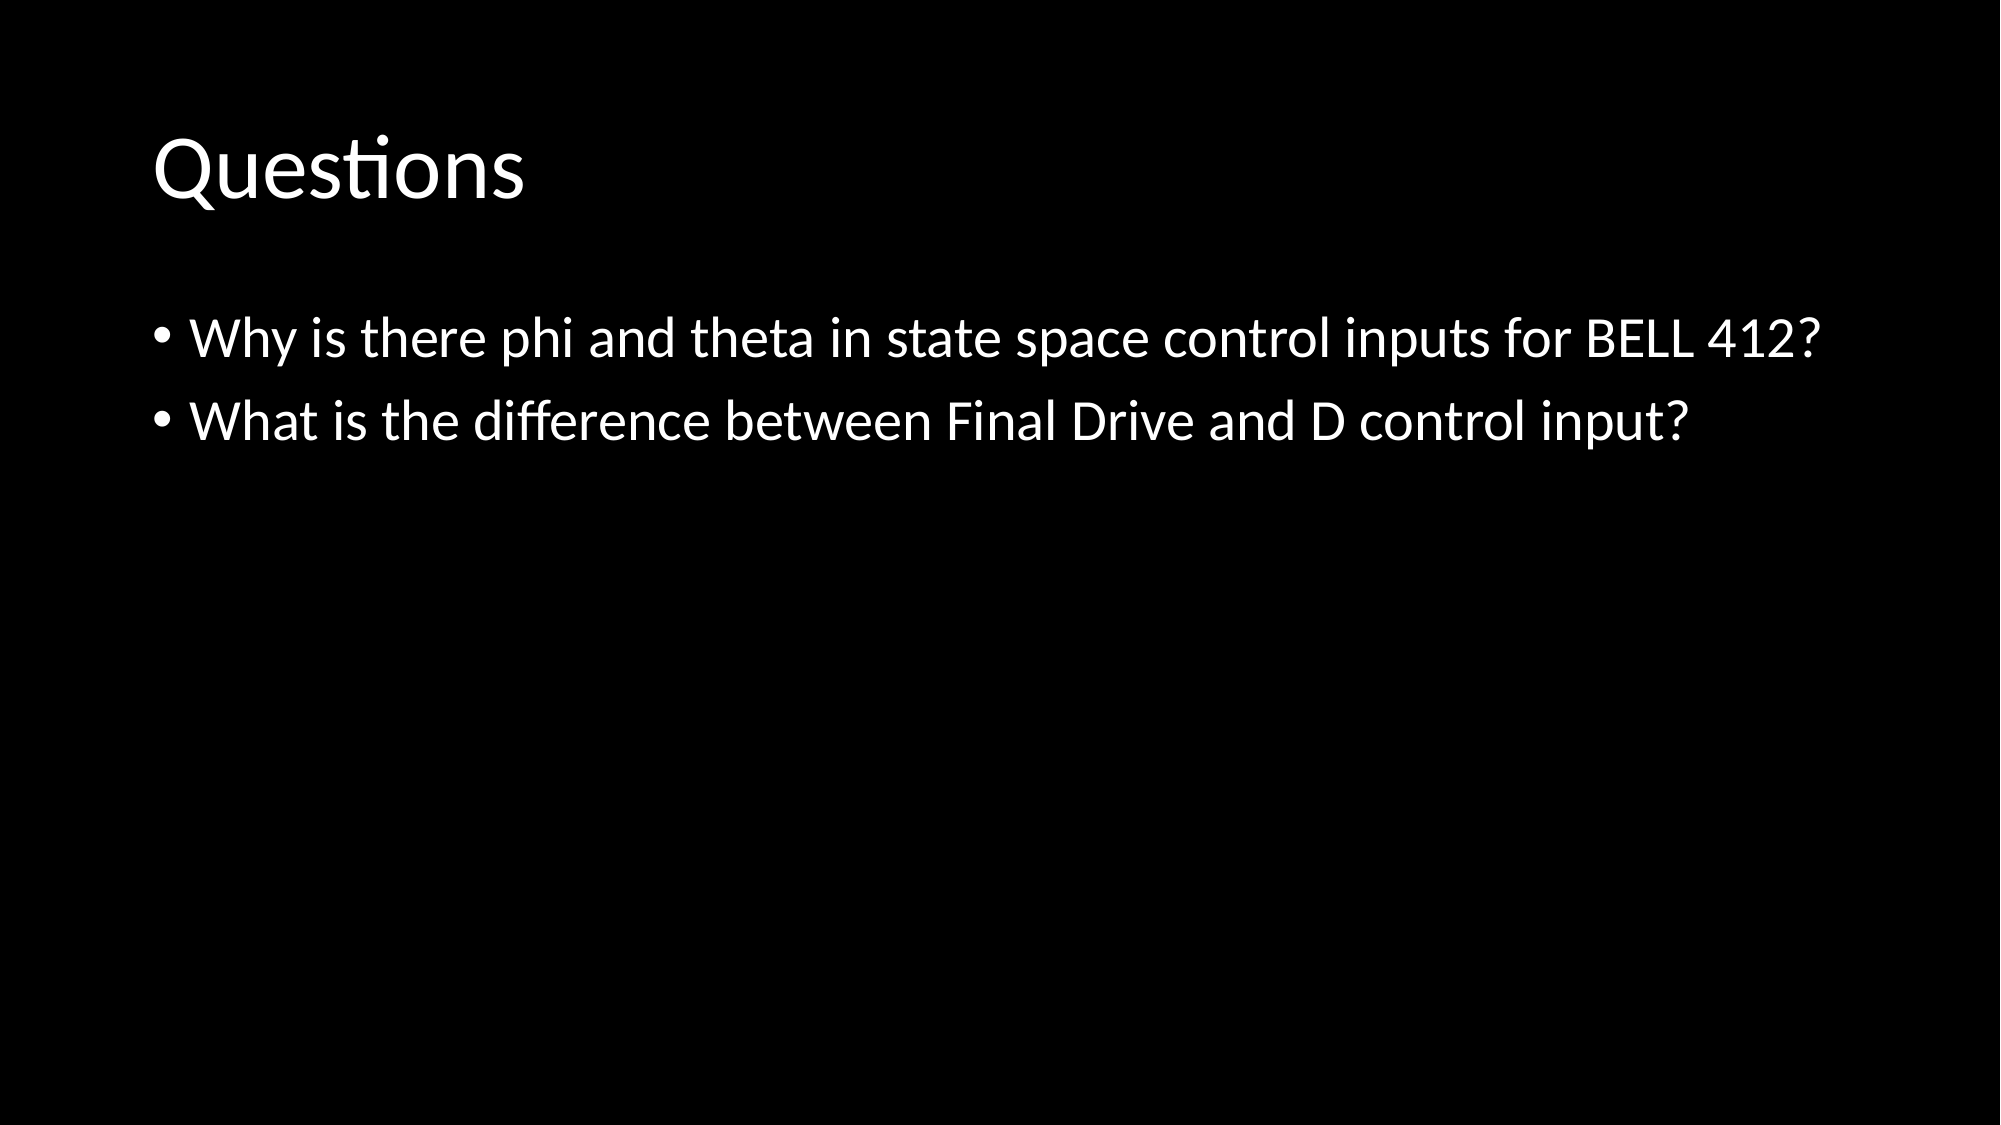

# Questions
Why is there phi and theta in state space control inputs for BELL 412?
What is the difference between Final Drive and D control input?